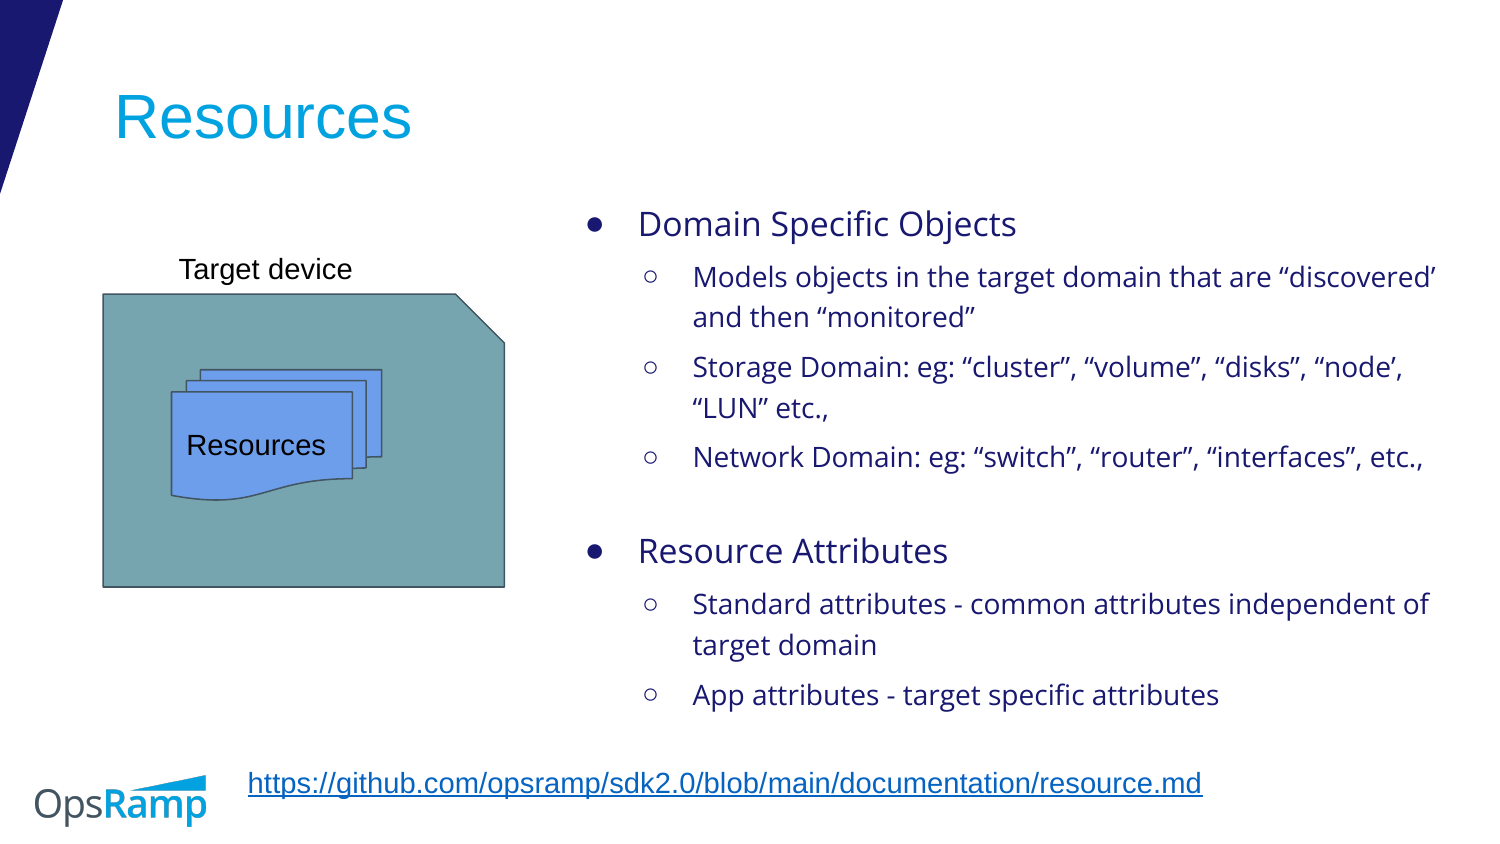

# Resources
Domain Specific Objects
Models objects in the target domain that are “discovered’ and then “monitored”
Storage Domain: eg: “cluster”, “volume”, “disks”, “node’, “LUN” etc.,
Network Domain: eg: “switch”, “router”, “interfaces”, etc.,

Resource Attributes
Standard attributes - common attributes independent of target domain
App attributes - target specific attributes

Target device

Resources
https://github.com/opsramp/sdk2.0/blob/main/documentation/resource.md